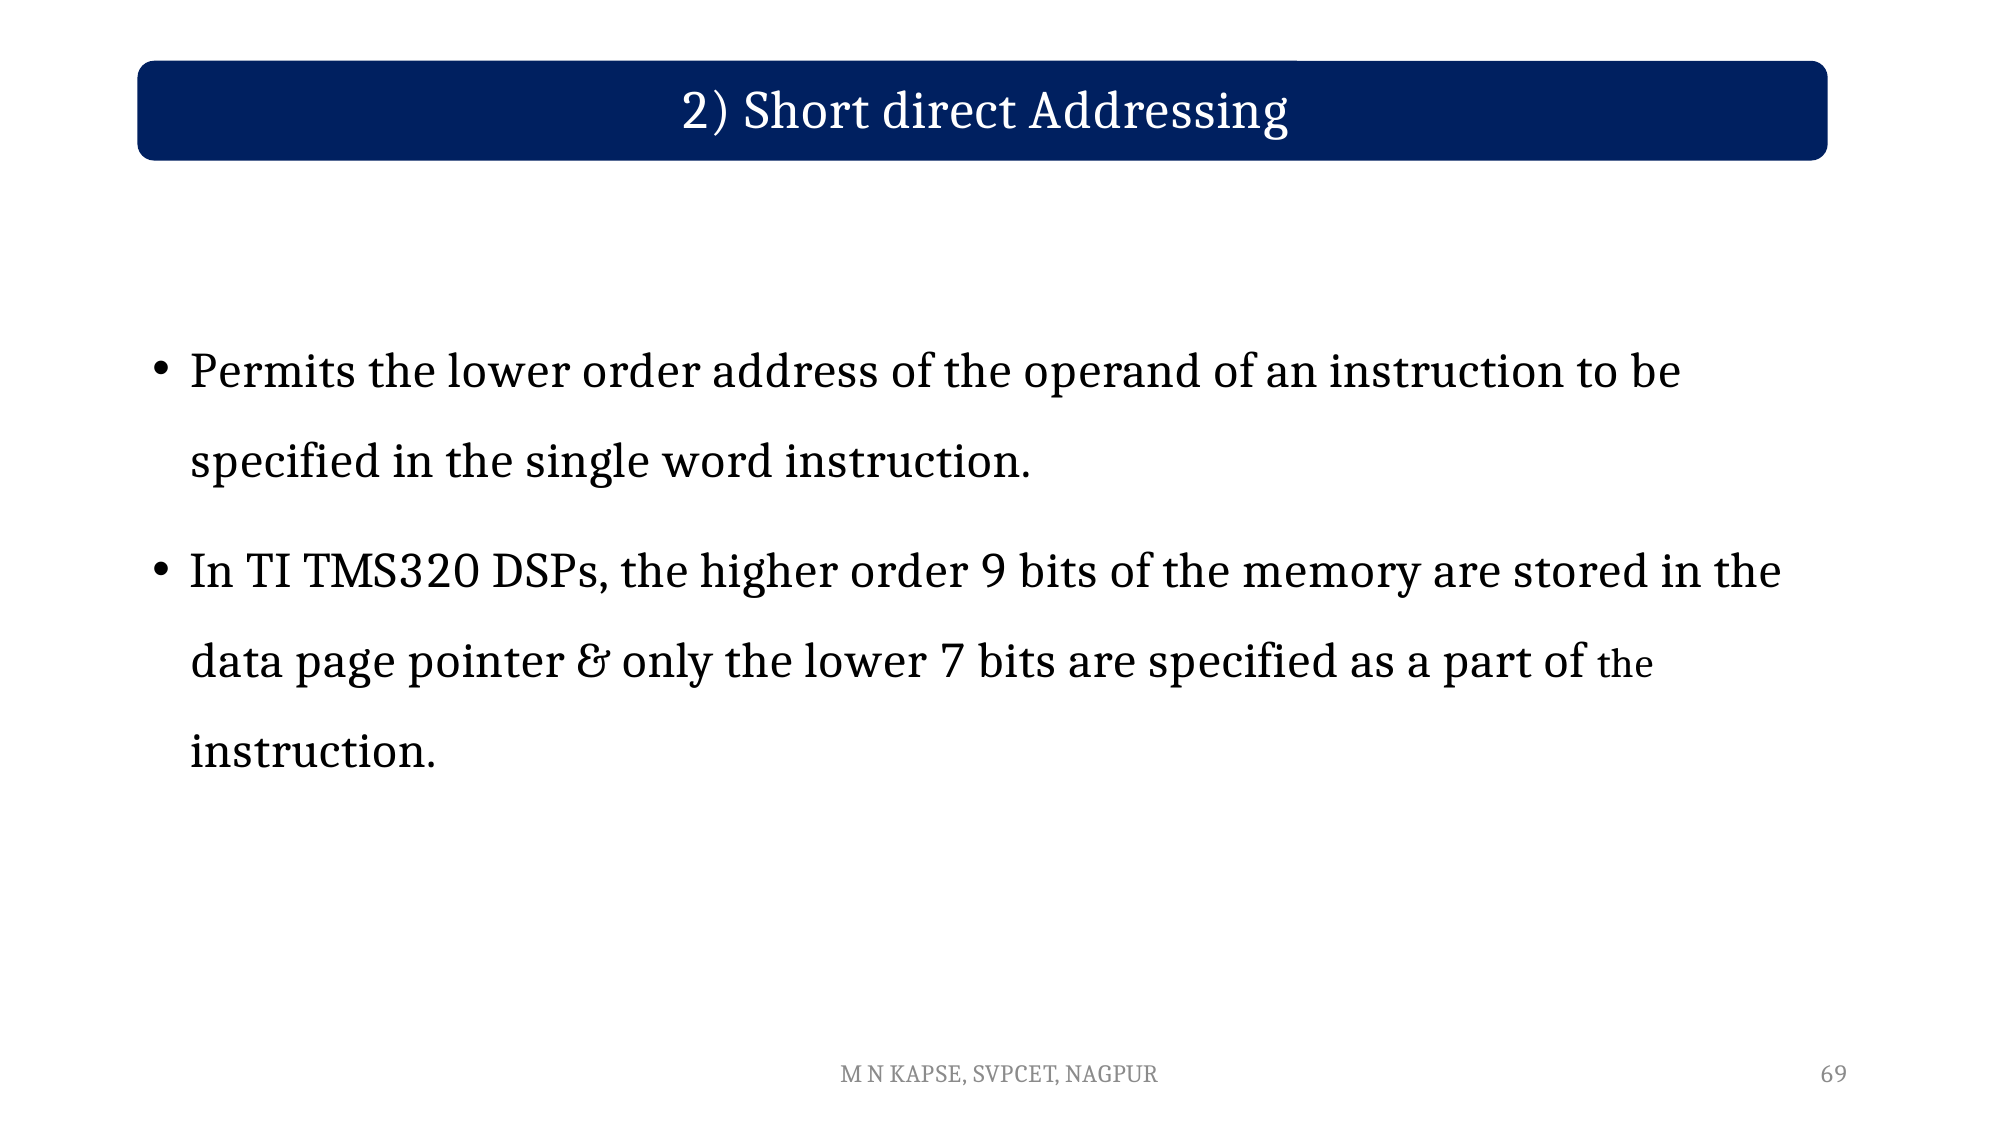

2) Short direct Addressing
Permits the lower order address of the operand of an instruction to be specified in the single word instruction.
In TI TMS320 DSPs, the higher order 9 bits of the memory are stored in the data page pointer & only the lower 7 bits are specified as a part of the instruction.

M N KAPSE, SVPCET, NAGPUR
69